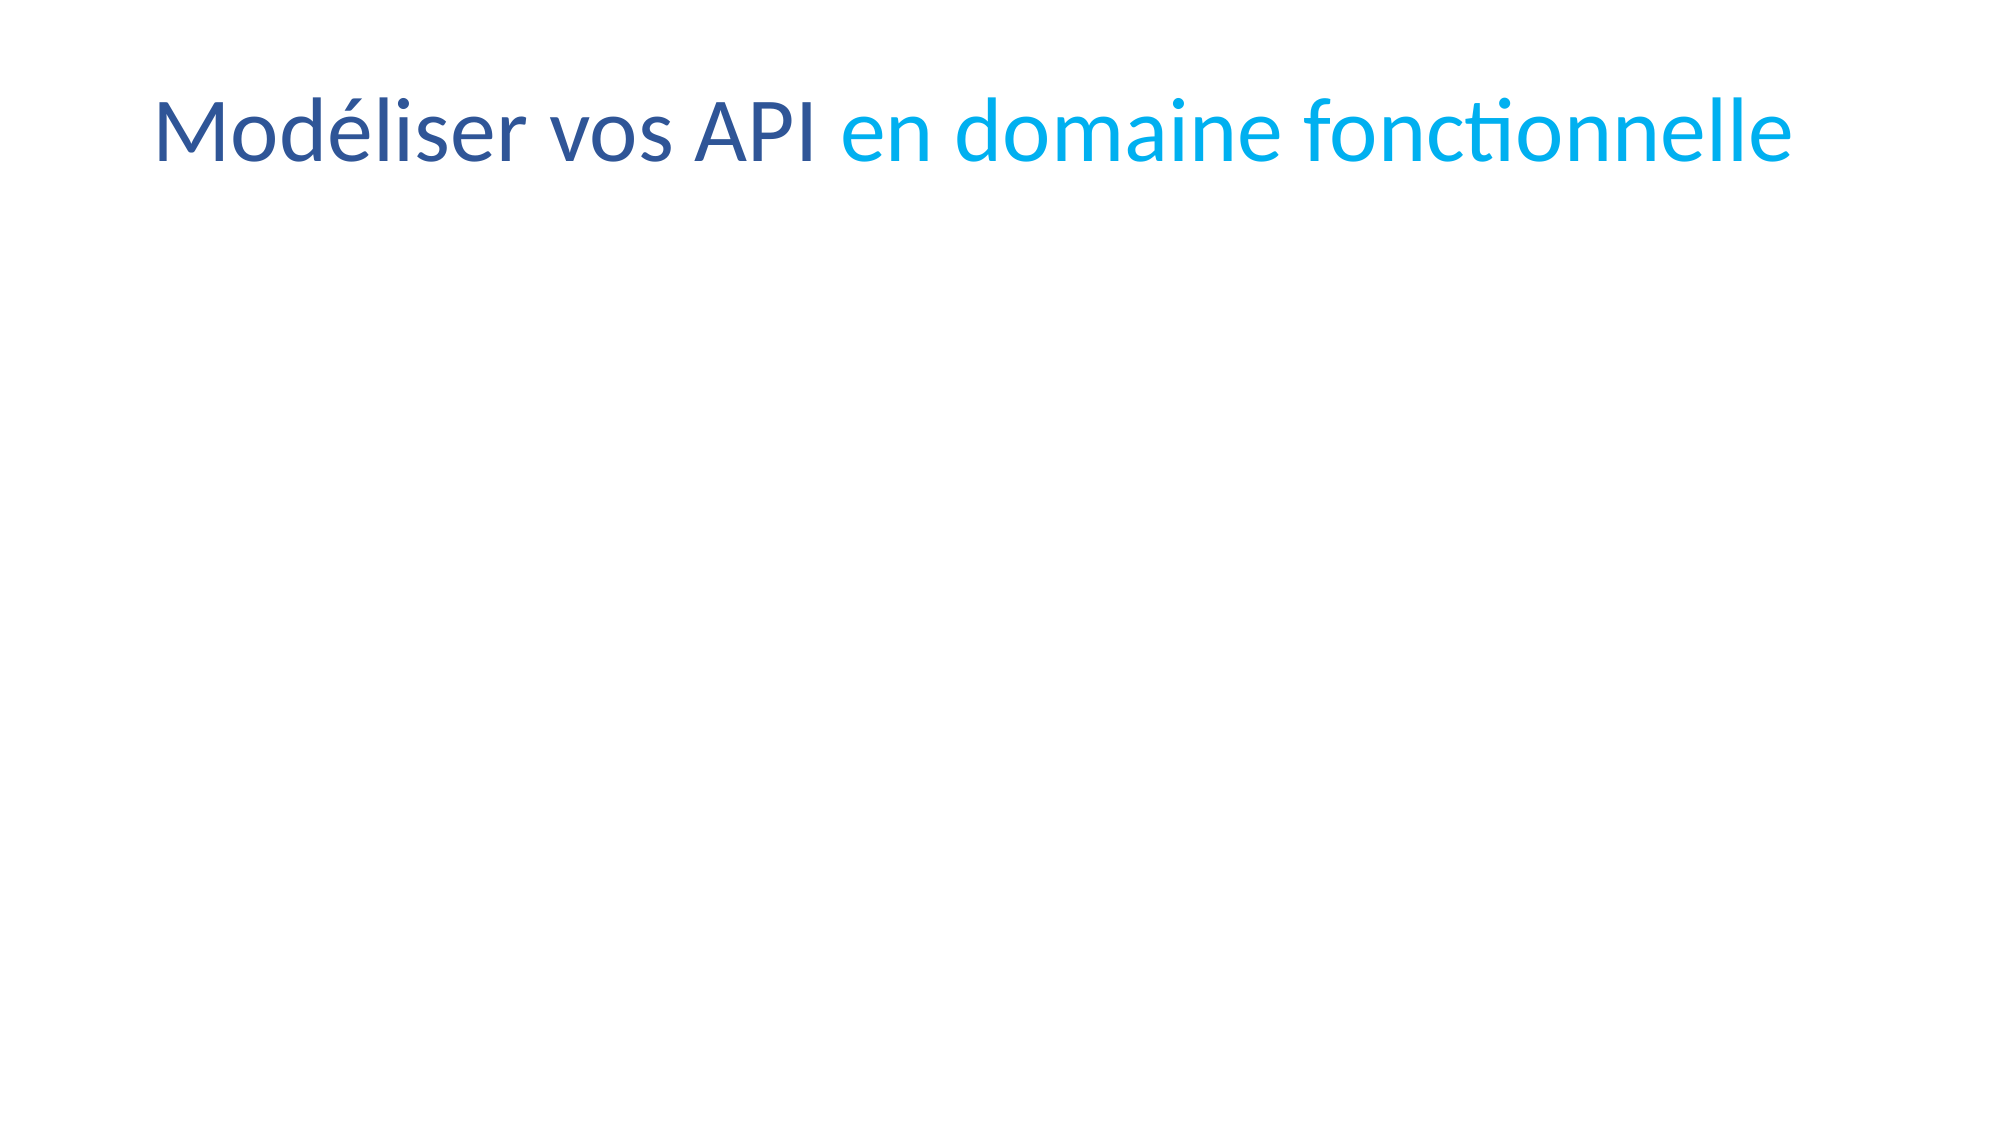

# Modéliser vos API en domaine fonctionnelle